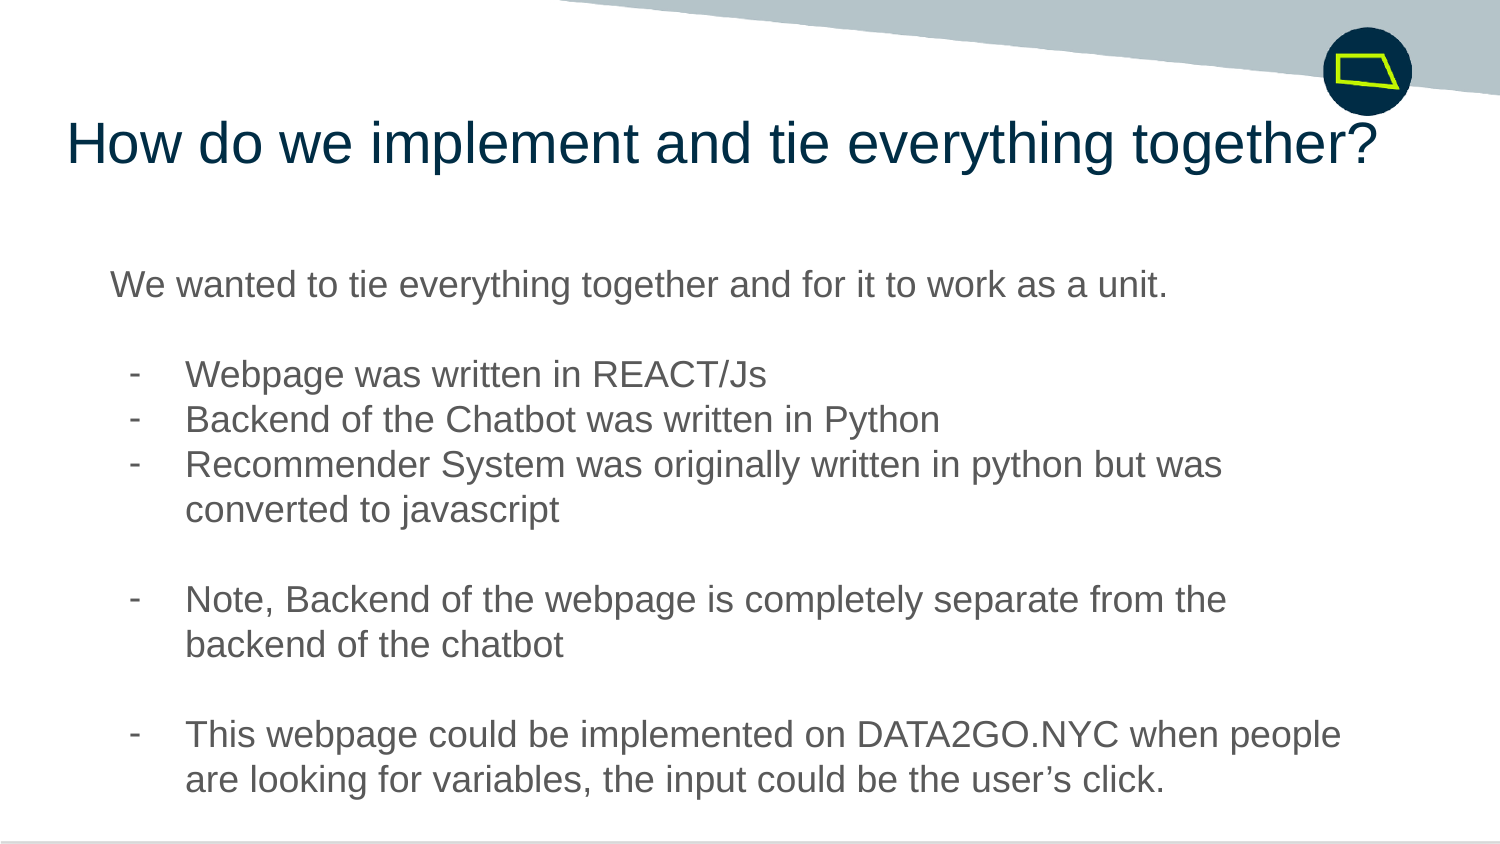

How do we implement and tie everything together?
We wanted to tie everything together and for it to work as a unit.

Webpage was written in REACT/Js
Backend of the Chatbot was written in Python
Recommender System was originally written in python but was converted to javascript

Note, Backend of the webpage is completely separate from the backend of the chatbot

This webpage could be implemented on DATA2GO.NYC when people are looking for variables, the input could be the user’s click.